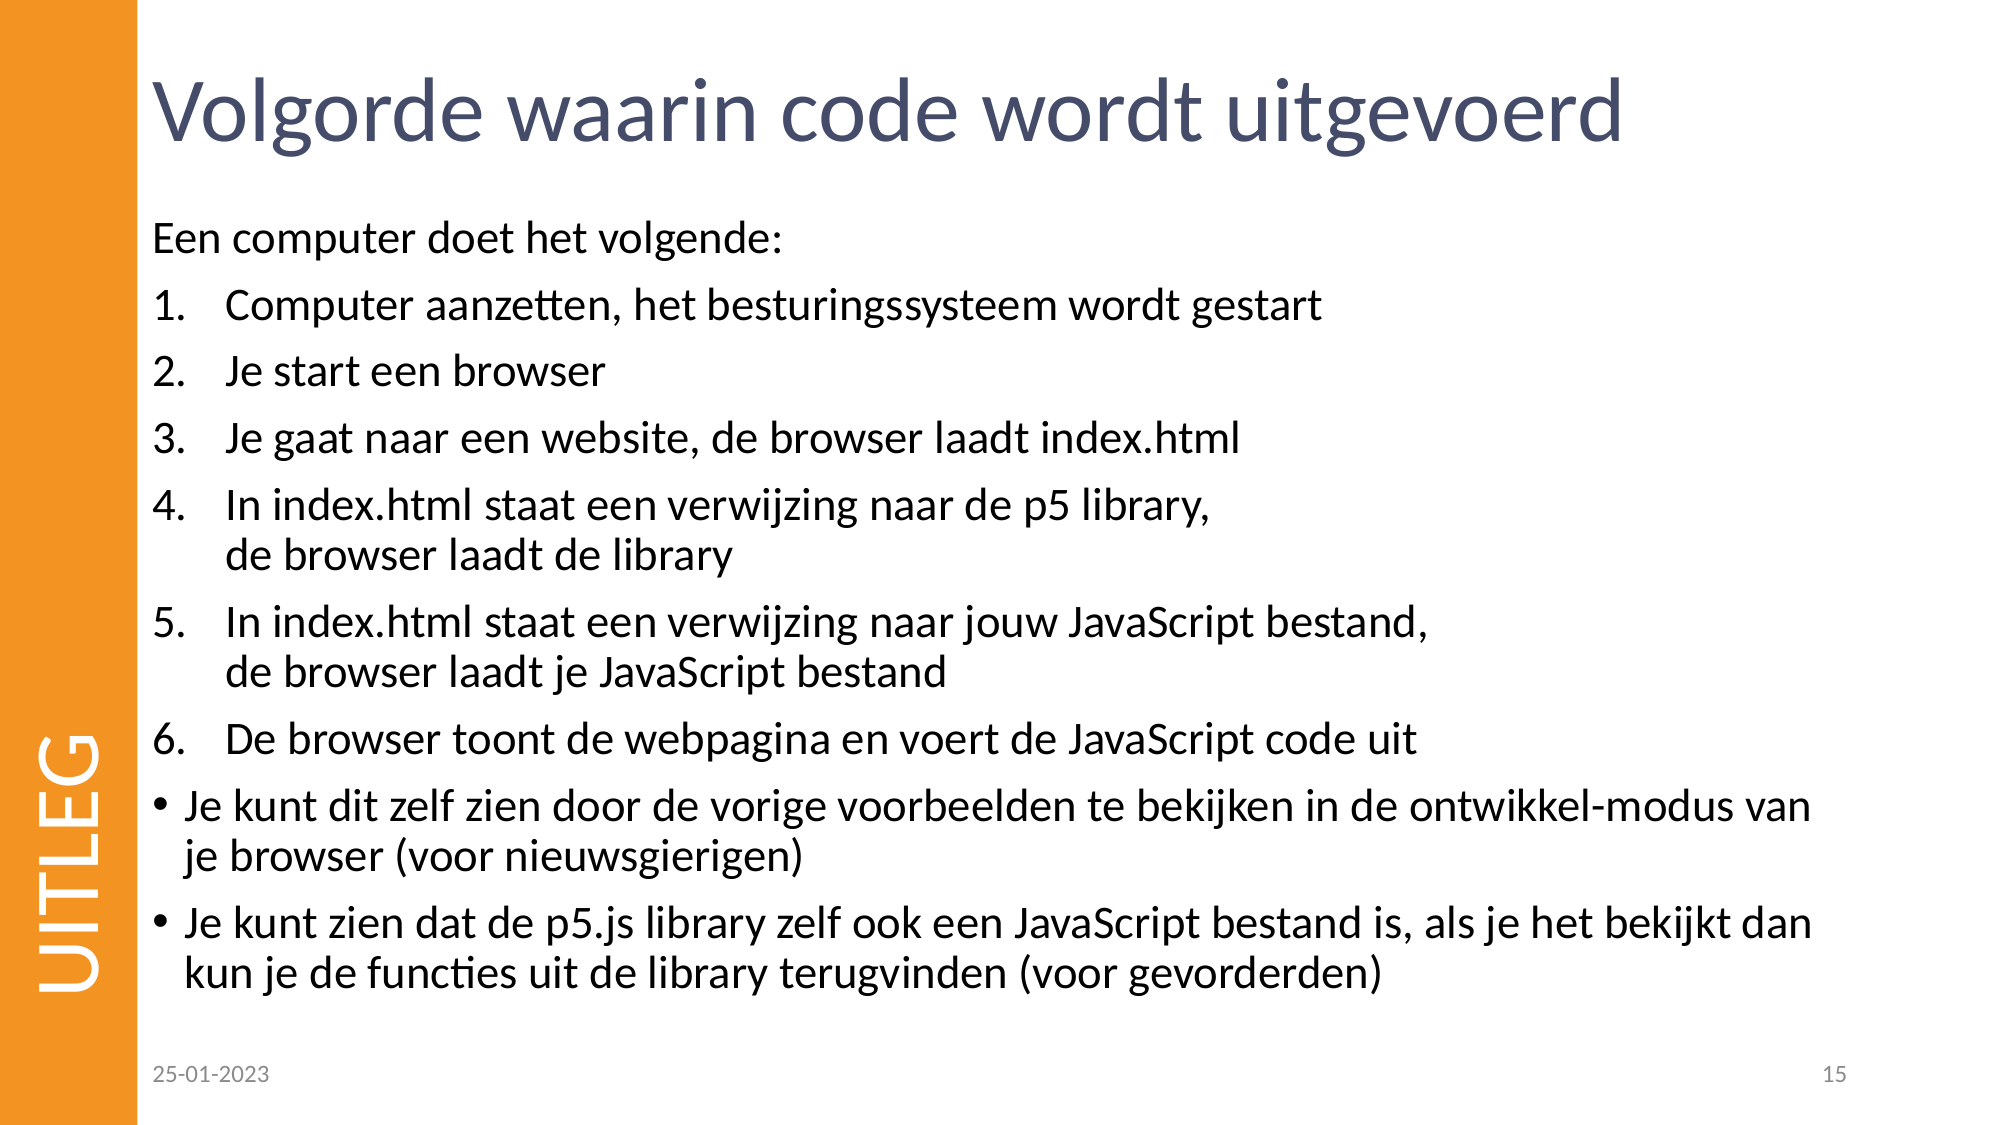

# Volgorde waarin code wordt uitgevoerd
Een computer doet het volgende:
Computer aanzetten, het besturingssysteem wordt gestart
Je start een browser
Je gaat naar een website, de browser laadt index.html
In index.html staat een verwijzing naar de p5 library,
de browser laadt de library
In index.html staat een verwijzing naar jouw JavaScript bestand,
de browser laadt je JavaScript bestand
De browser toont de webpagina en voert de JavaScript code uit
Je kunt dit zelf zien door de vorige voorbeelden te bekijken in de ontwikkel-modus van je browser (voor nieuwsgierigen)
Je kunt zien dat de p5.js library zelf ook een JavaScript bestand is, als je het bekijkt dan kun je de functies uit de library terugvinden (voor gevorderden)
UITLEG
25-01-2023

15